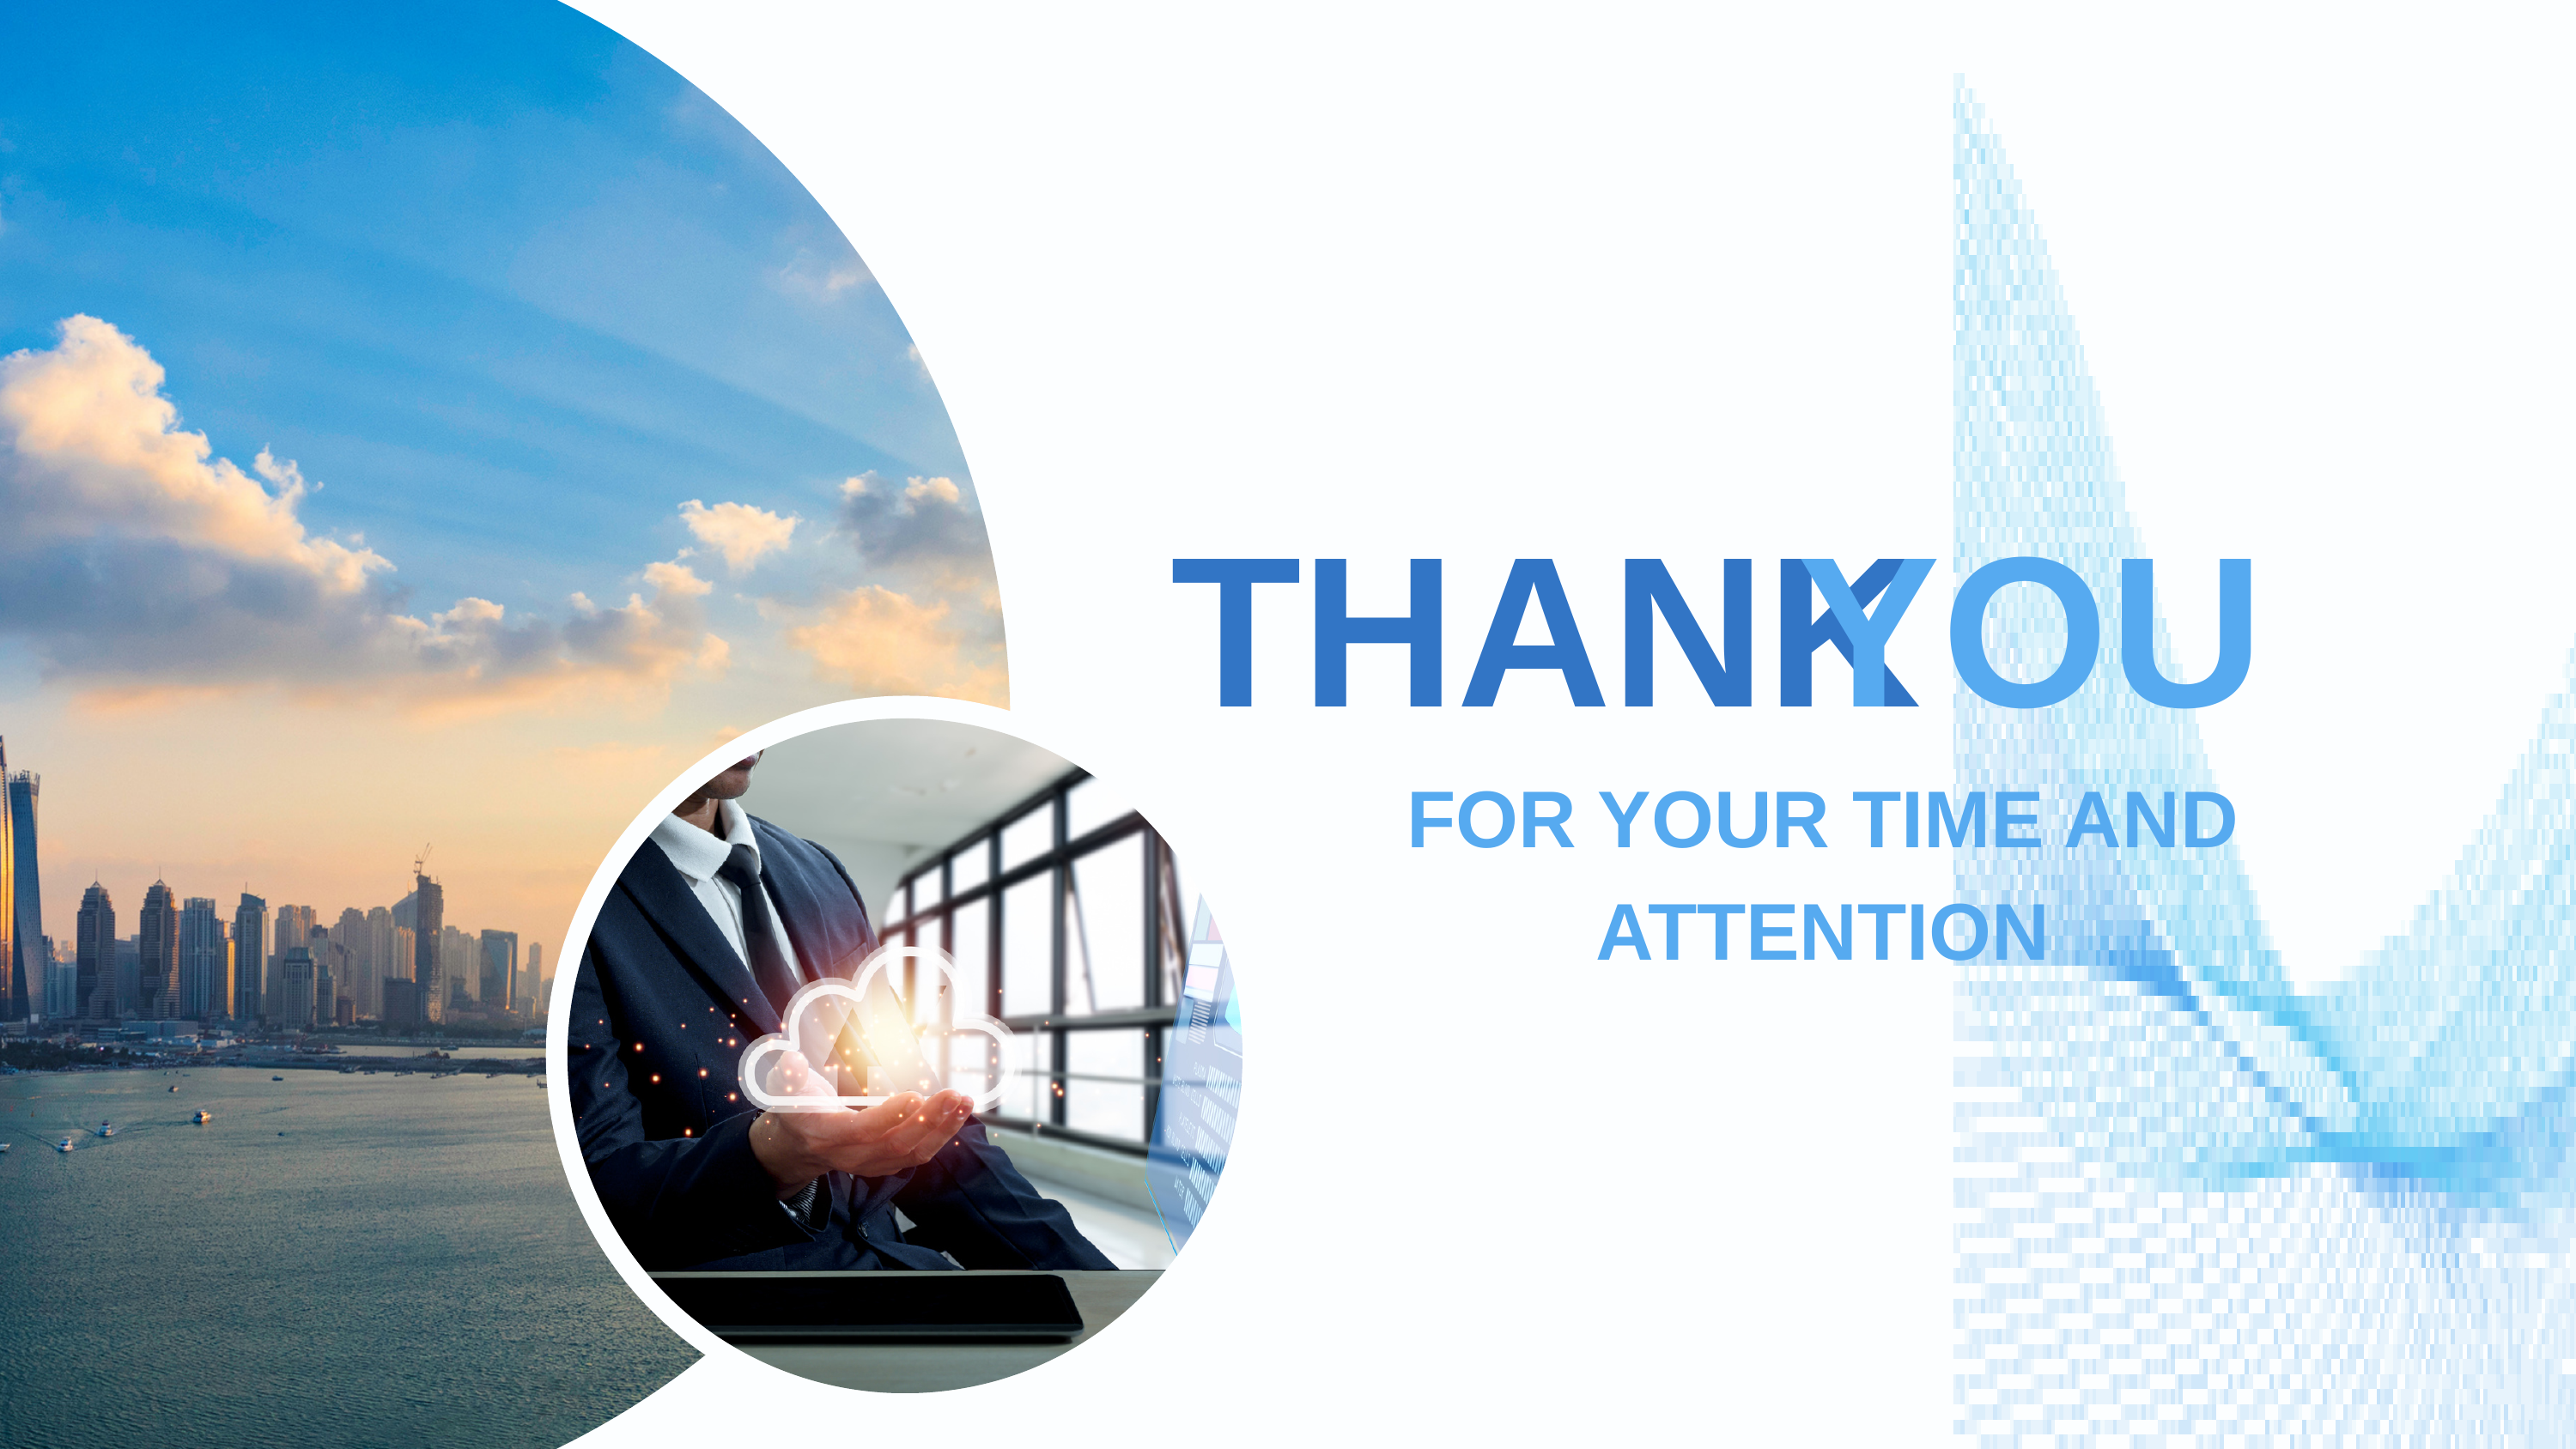

THANK
YOU

FOR YOUR TIME AND ATTENTION